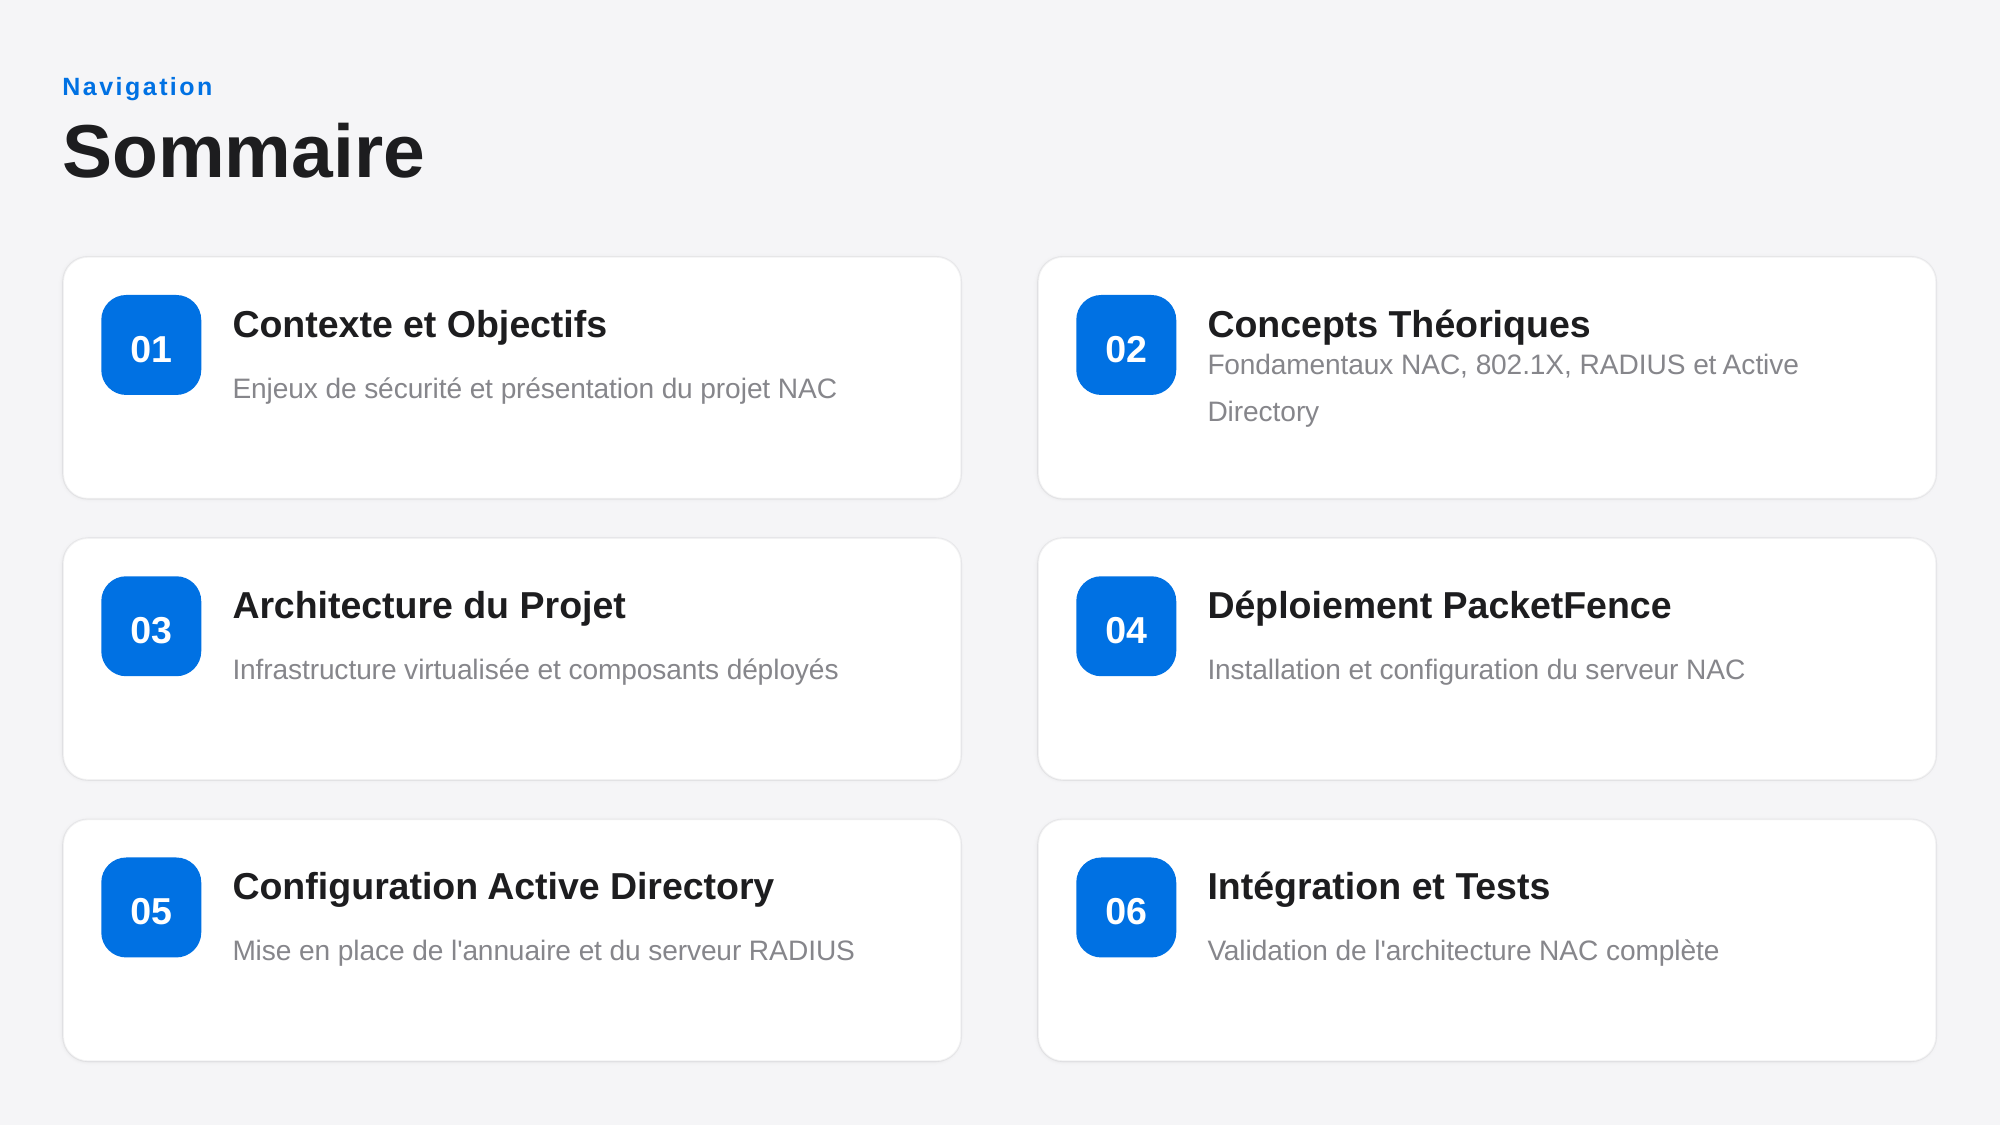

Navigation
Sommaire

01

Contexte et Objectifs
02

Concepts Théoriques
Enjeux de sécurité et présentation du projet NAC
Fondamentaux NAC, 802.1X, RADIUS et Active Directory

03

Architecture du Projet
04

Déploiement PacketFence
Infrastructure virtualisée et composants déployés
Installation et configuration du serveur NAC

05

Configuration Active Directory
06

Intégration et Tests
Mise en place de l'annuaire et du serveur RADIUS
Validation de l'architecture NAC complète